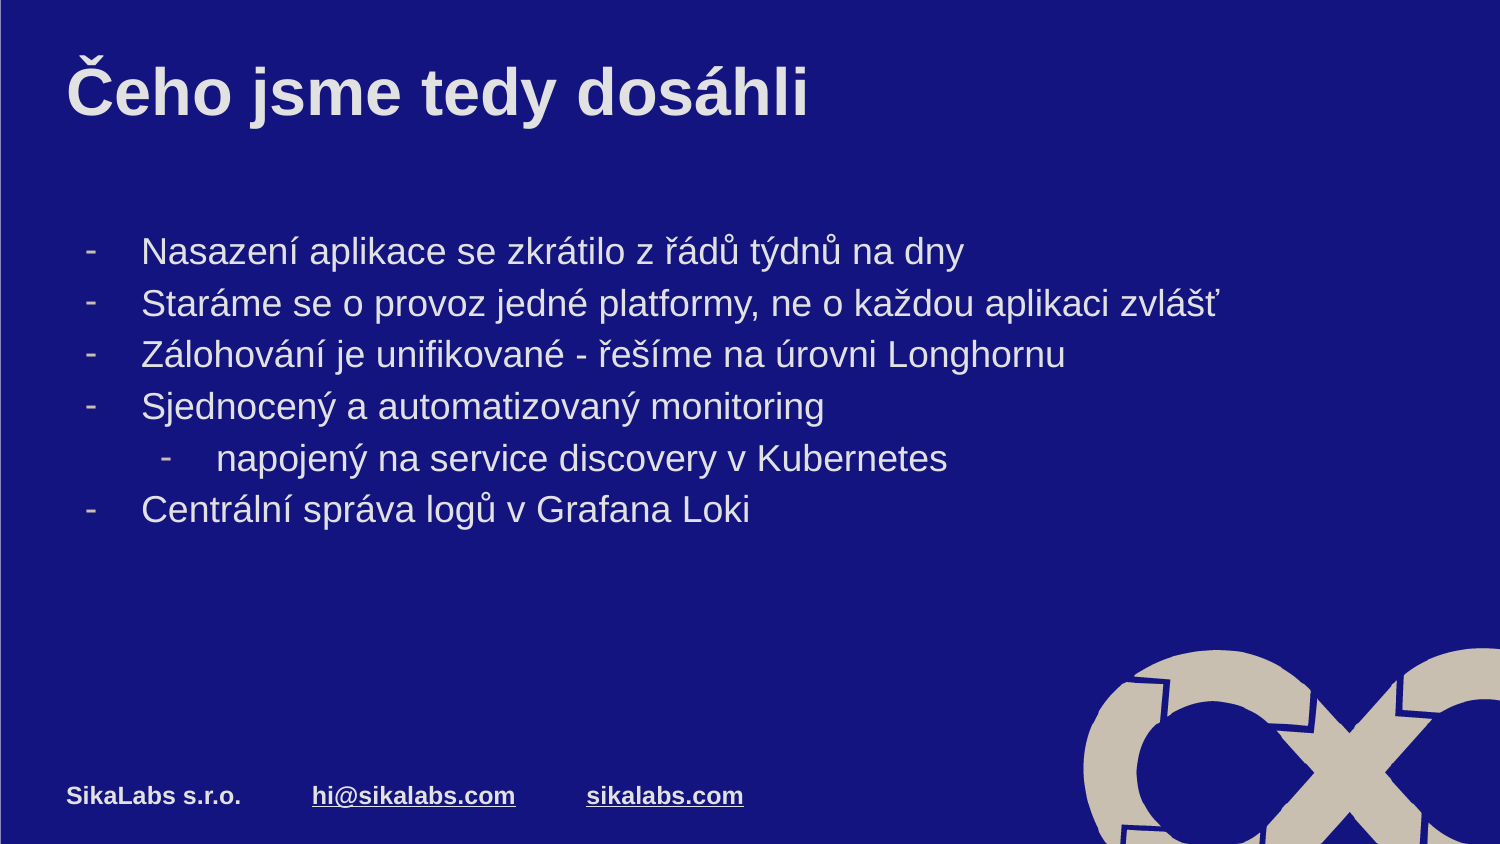

# Čeho jsme tedy dosáhli
Nasazení aplikace se zkrátilo z řádů týdnů na dny
Staráme se o provoz jedné platformy, ne o každou aplikaci zvlášť
Zálohování je unifikované - řešíme na úrovni Longhornu
Sjednocený a automatizovaný monitoring
napojený na service discovery v Kubernetes
Centrální správa logů v Grafana Loki